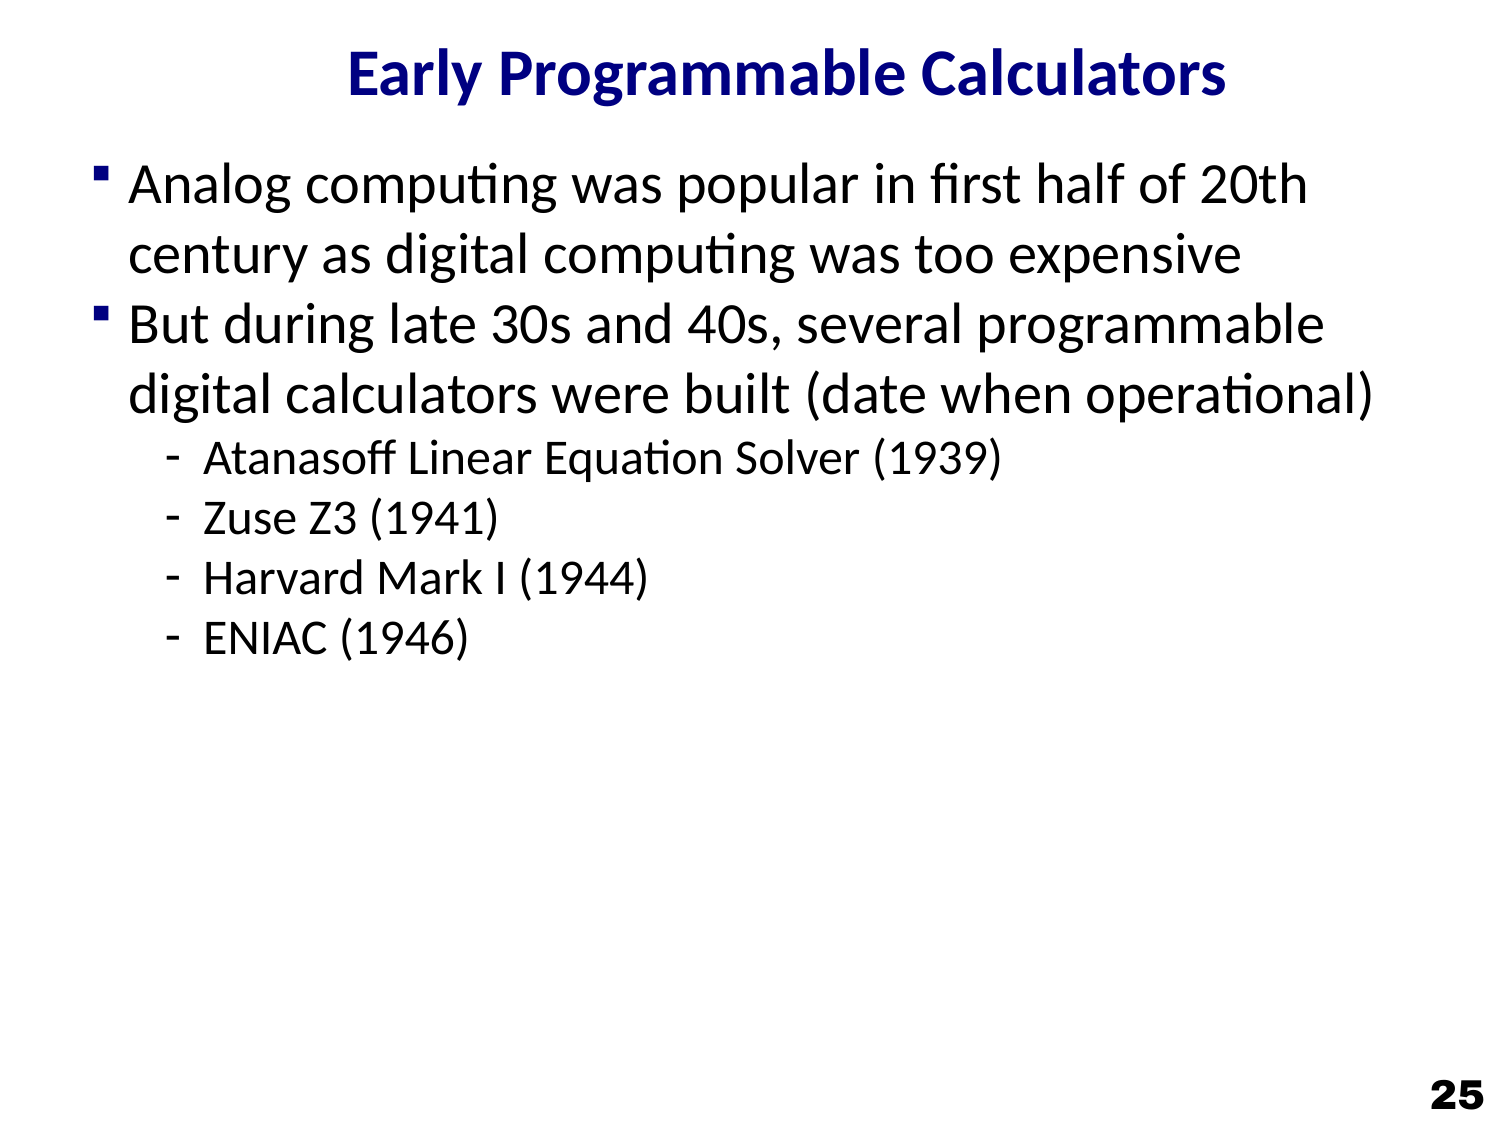

# Early Programmable Calculators
Analog computing was popular in first half of 20th century as digital computing was too expensive
But during late 30s and 40s, several programmable digital calculators were built (date when operational)
Atanasoff Linear Equation Solver (1939)
Zuse Z3 (1941)
Harvard Mark I (1944)
ENIAC (1946)
25